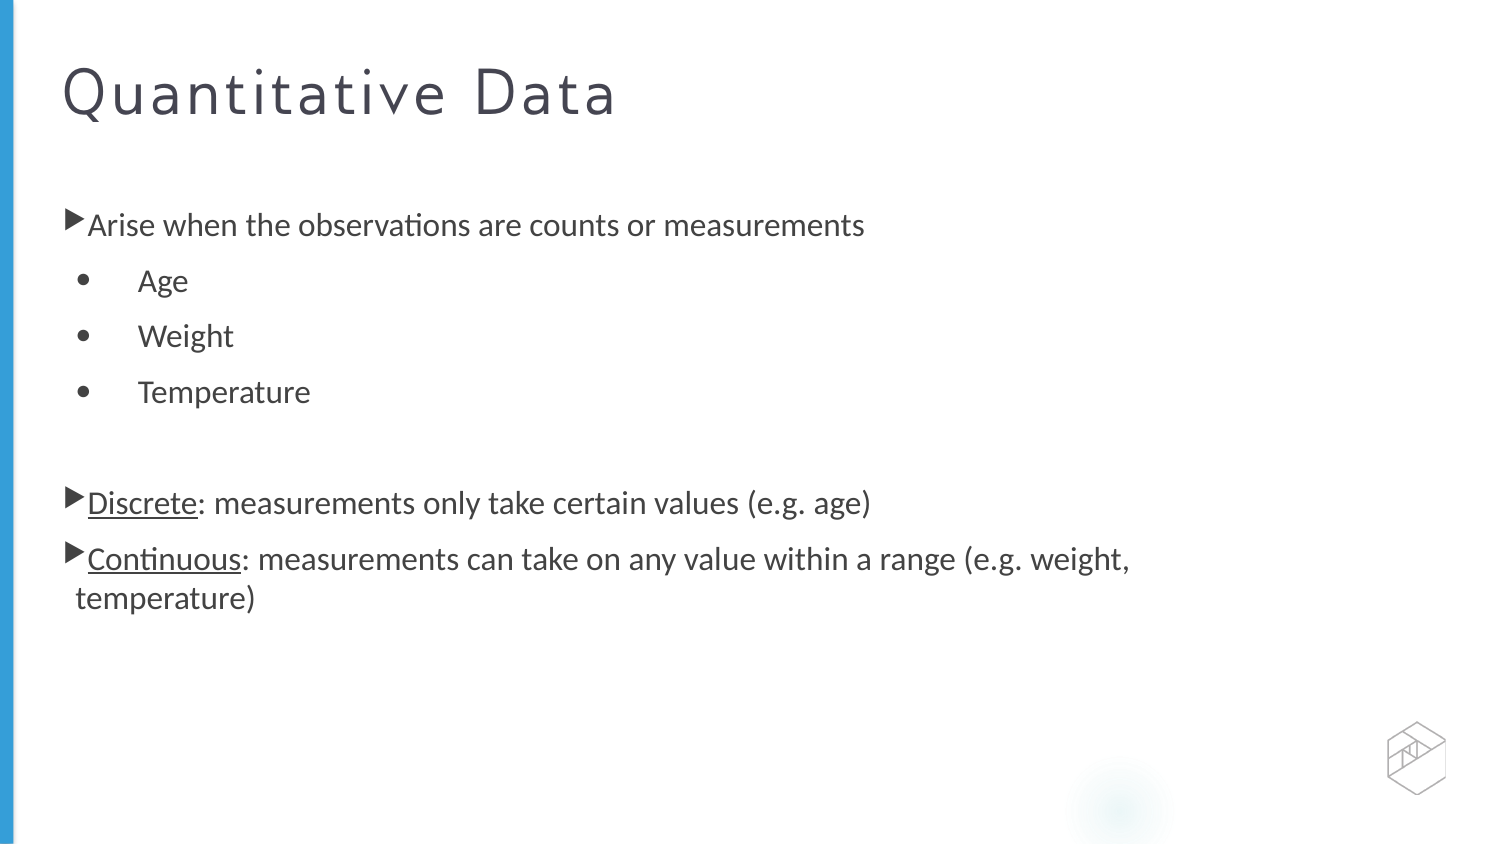

# Quantitative Data
Arise when the observations are counts or measurements
Age
Weight
Temperature

Discrete: measurements only take certain values (e.g. age)
Continuous: measurements can take on any value within a range (e.g. weight, temperature)